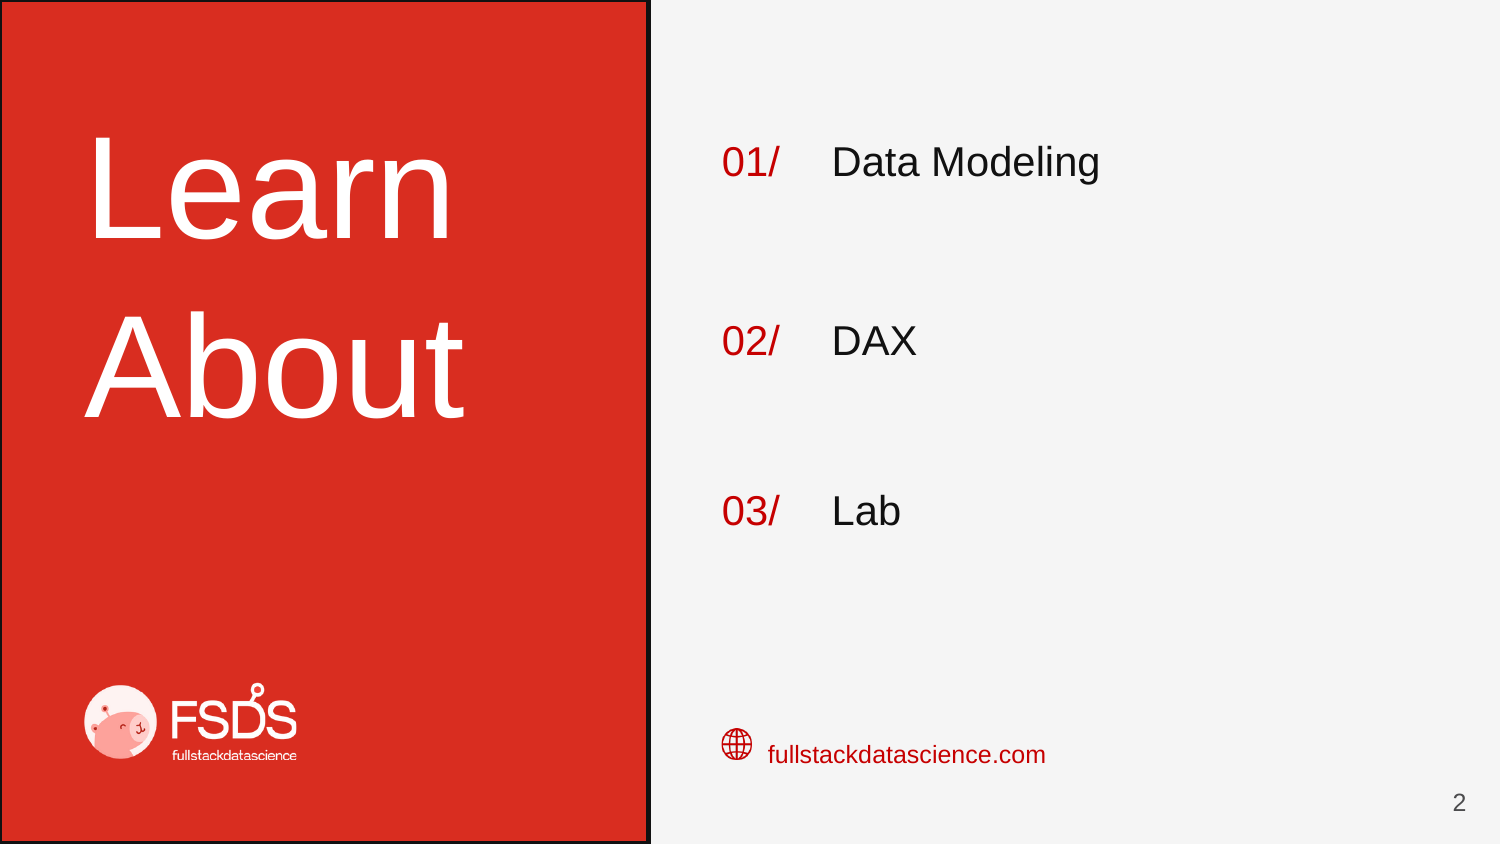

Learn
About
01/
Data Modeling
DAX
02/
03/
Lab

fullstackdatascience.com

2